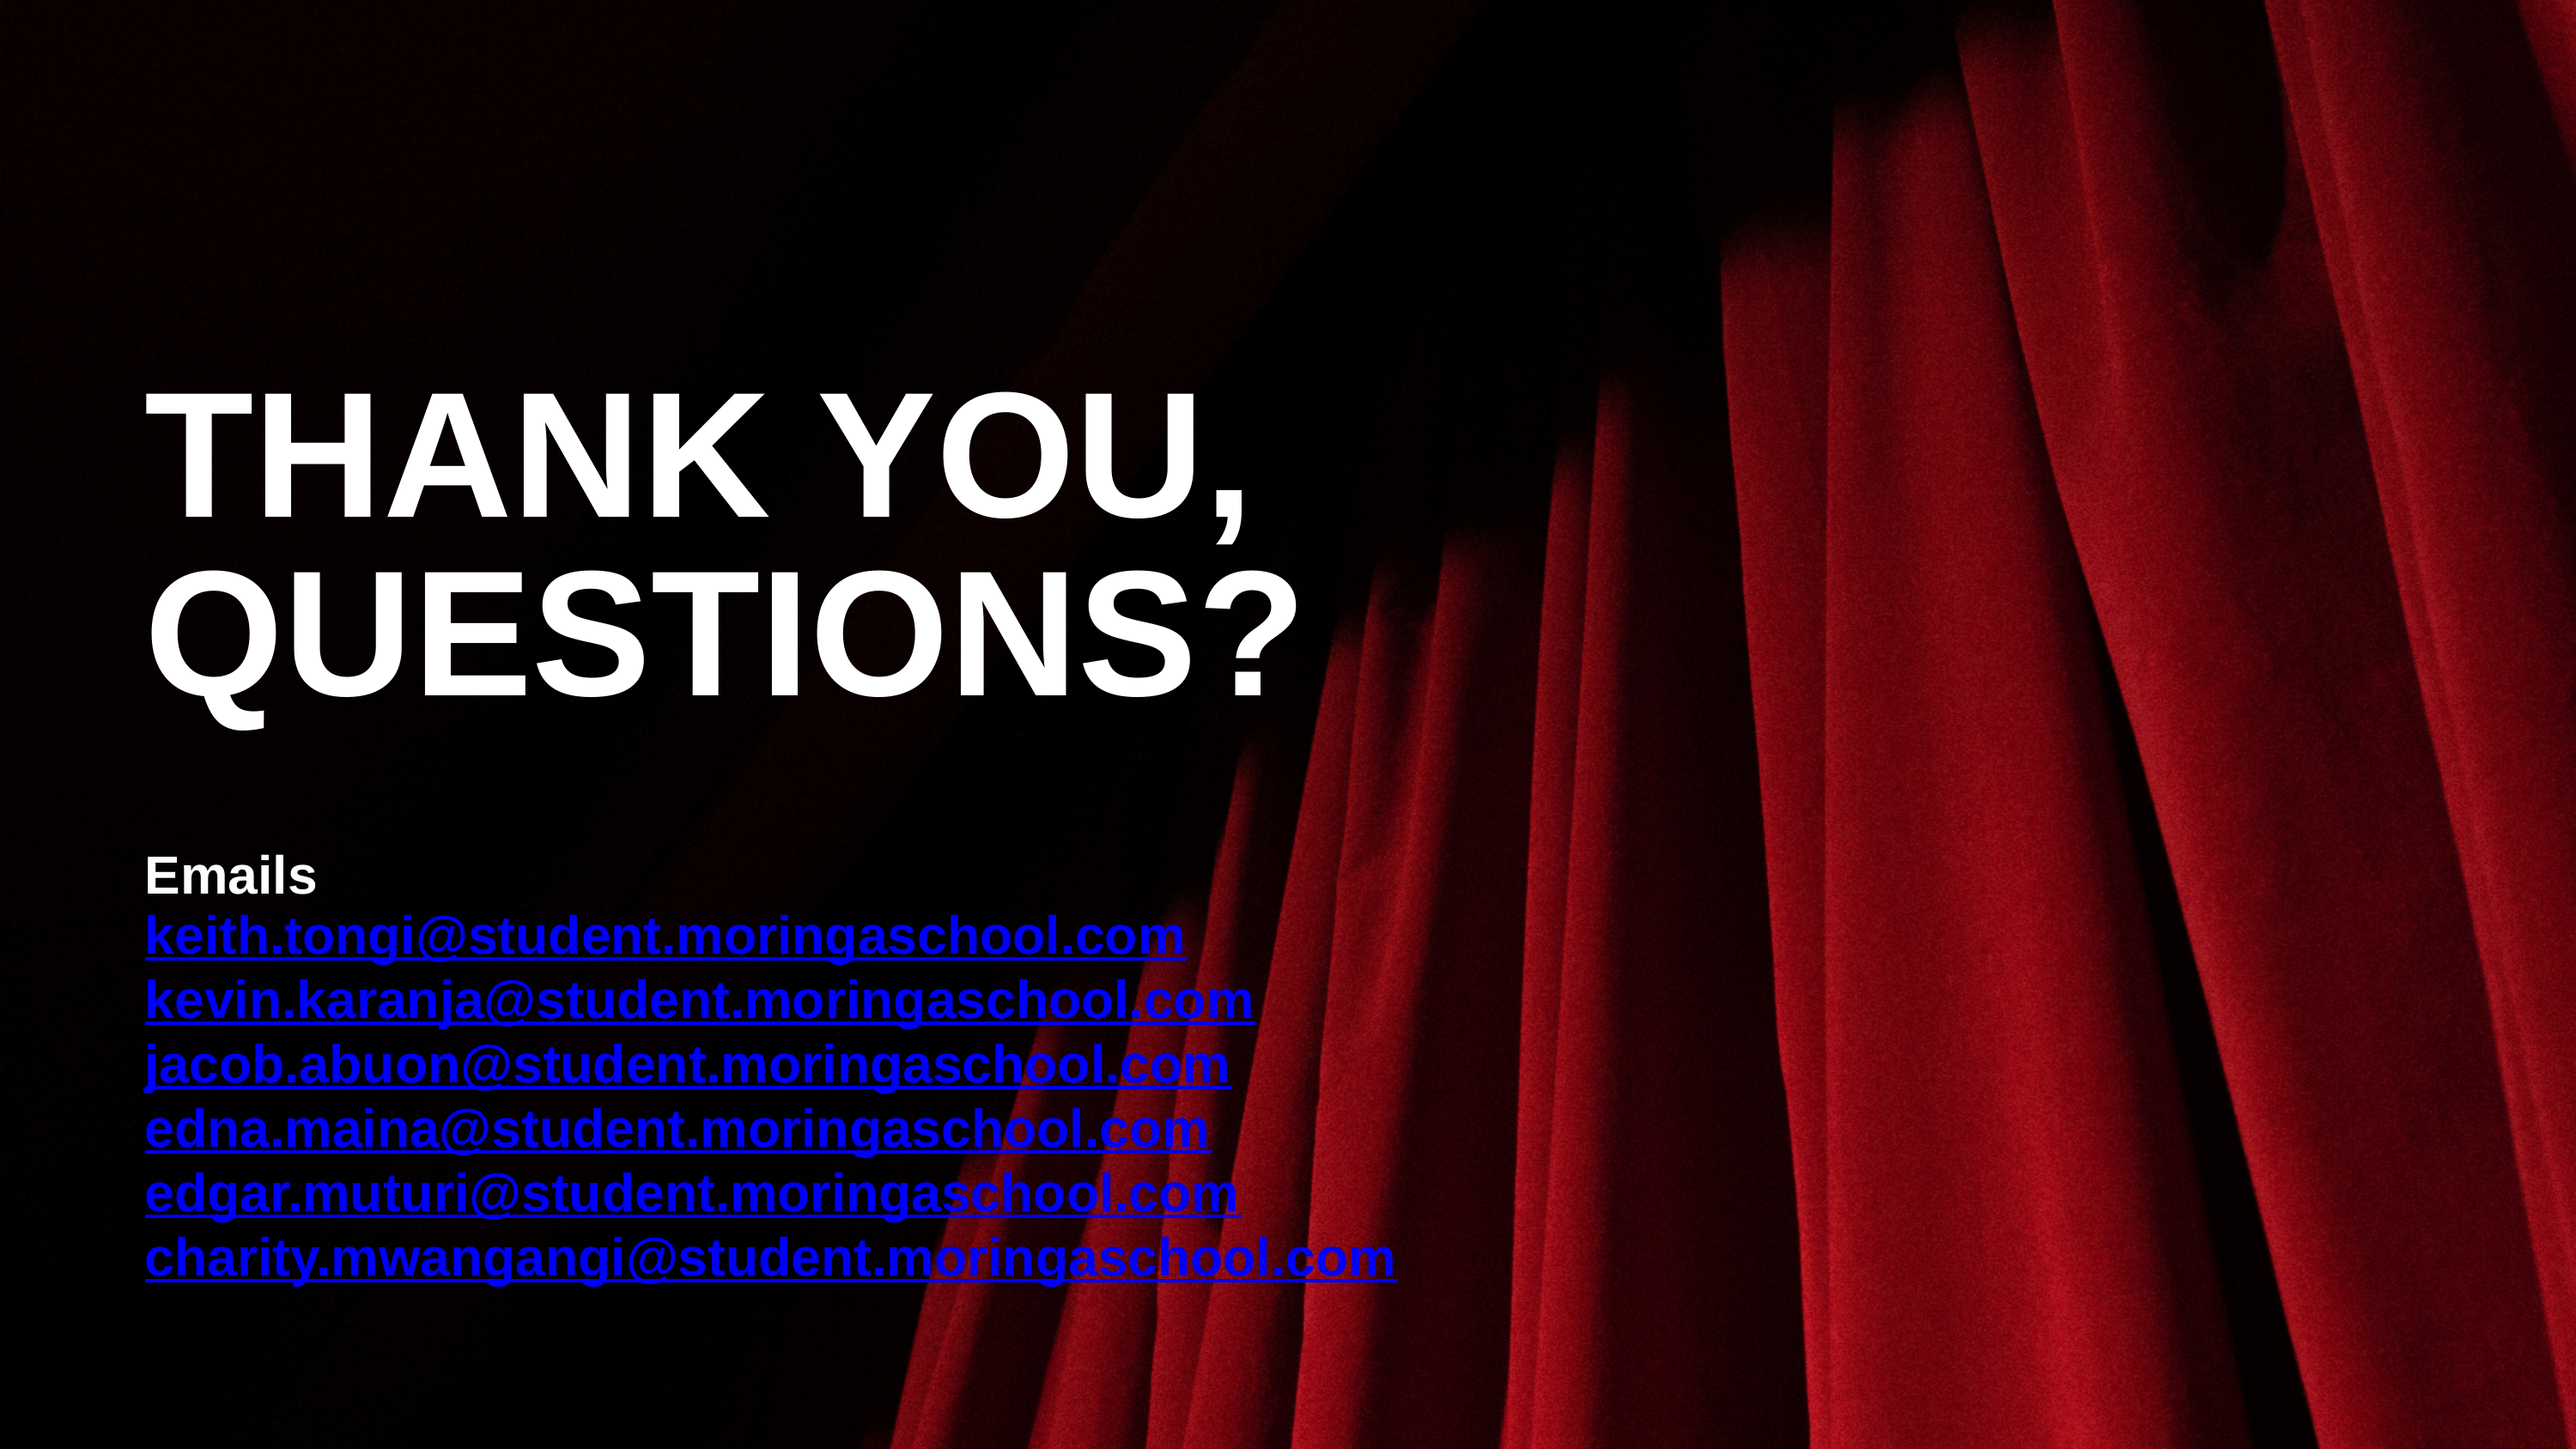

THANK YOU, QUESTIONS?
Emails
keith.tongi@student.moringaschool.com
kevin.karanja@student.moringaschool.com
jacob.abuon@student.moringaschool.com
edna.maina@student.moringaschool.com
edgar.muturi@student.moringaschool.com
charity.mwangangi@student.moringaschool.com